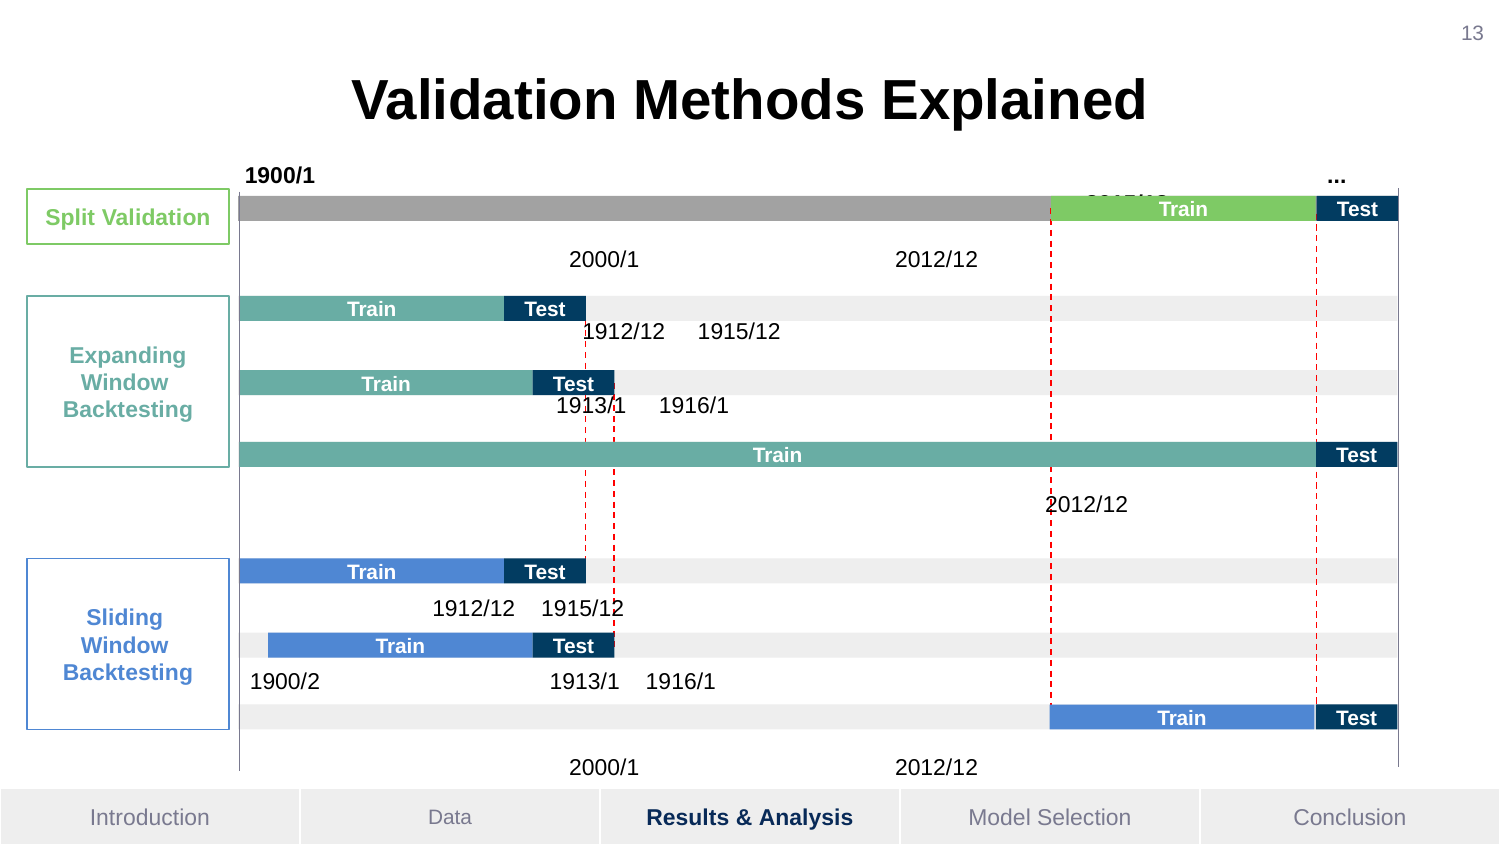

13
Validation Methods Explained
1900/1							     ...					          	              2015/12
Split Validation

Test
Train
		       				 				     2000/1     	        	         2012/12

Train
Test
Expanding Window
Backtesting
		       1912/12     1915/12

Test
Train
		   1913/1     1916/1

Train
Test
										           			         2012/12

Train
Test
Sliding
Window
Backtesting
	       1912/12    1915/12

Test
Train
  1900/2		  1913/1    1916/1

Test
Train
										     2000/1   	         	         2012/12
| Introduction | Data | Results & Analysis | Model Selection | Conclusion |
| --- | --- | --- | --- | --- |